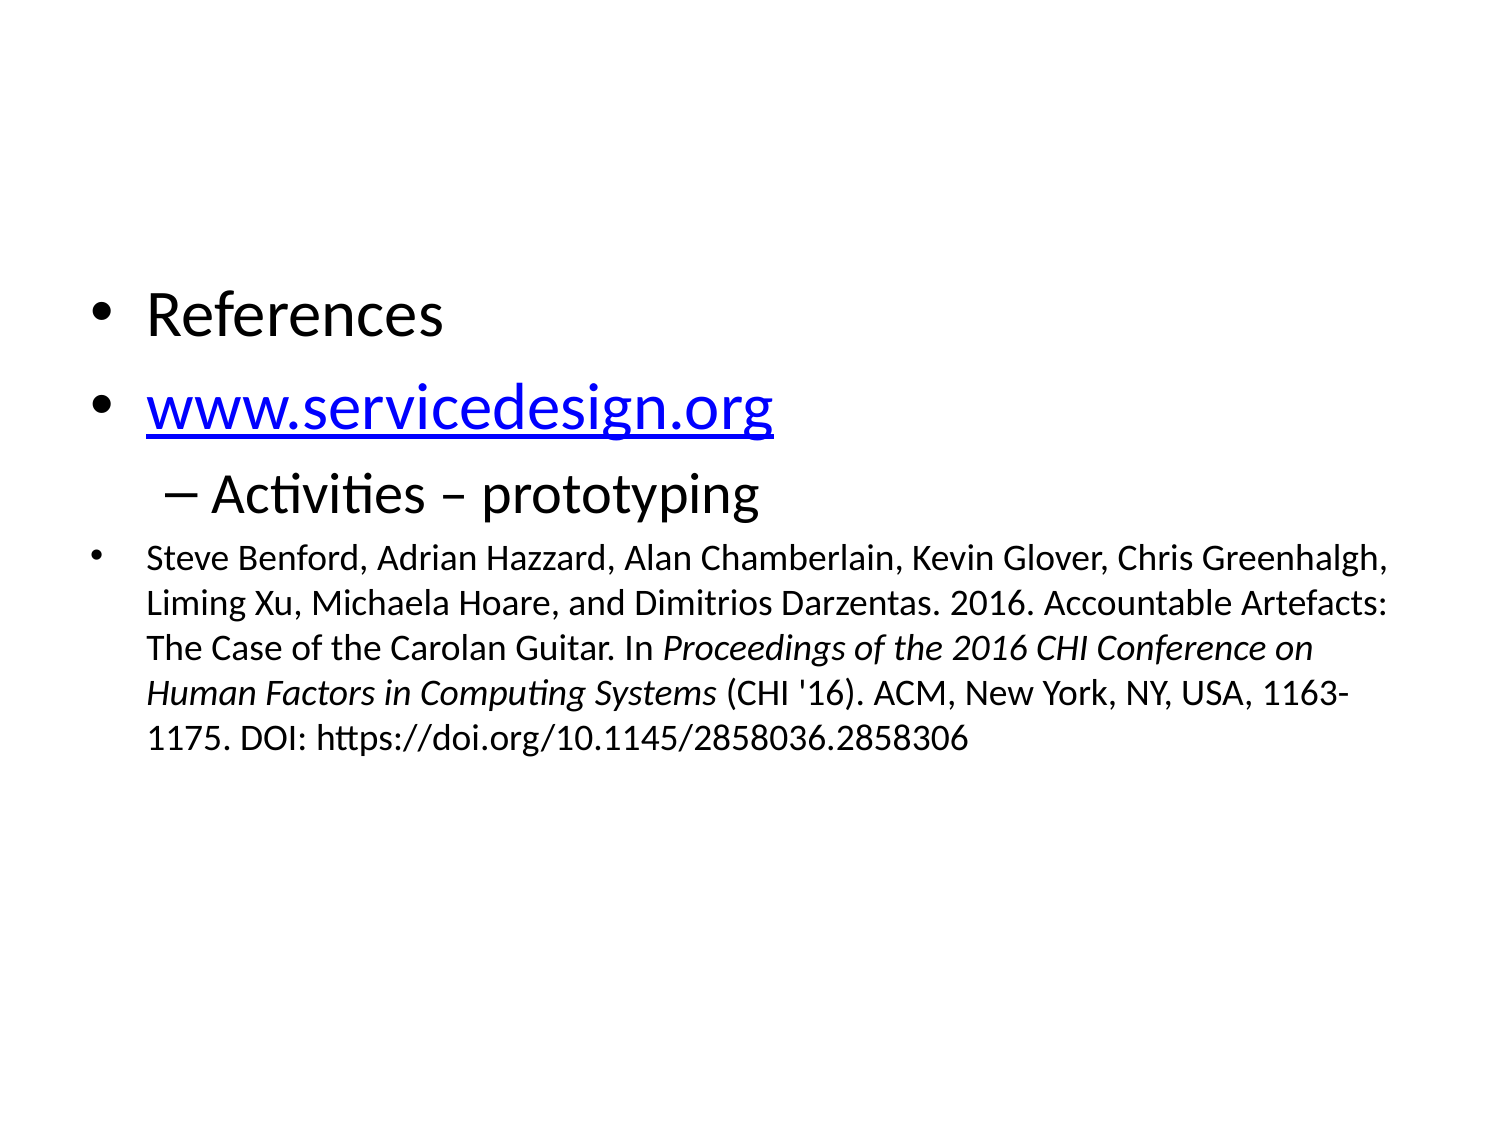

#
References
www.servicedesign.org
Activities – prototyping
Steve Benford, Adrian Hazzard, Alan Chamberlain, Kevin Glover, Chris Greenhalgh, Liming Xu, Michaela Hoare, and Dimitrios Darzentas. 2016. Accountable Artefacts: The Case of the Carolan Guitar. In Proceedings of the 2016 CHI Conference on Human Factors in Computing Systems (CHI '16). ACM, New York, NY, USA, 1163-1175. DOI: https://doi.org/10.1145/2858036.2858306